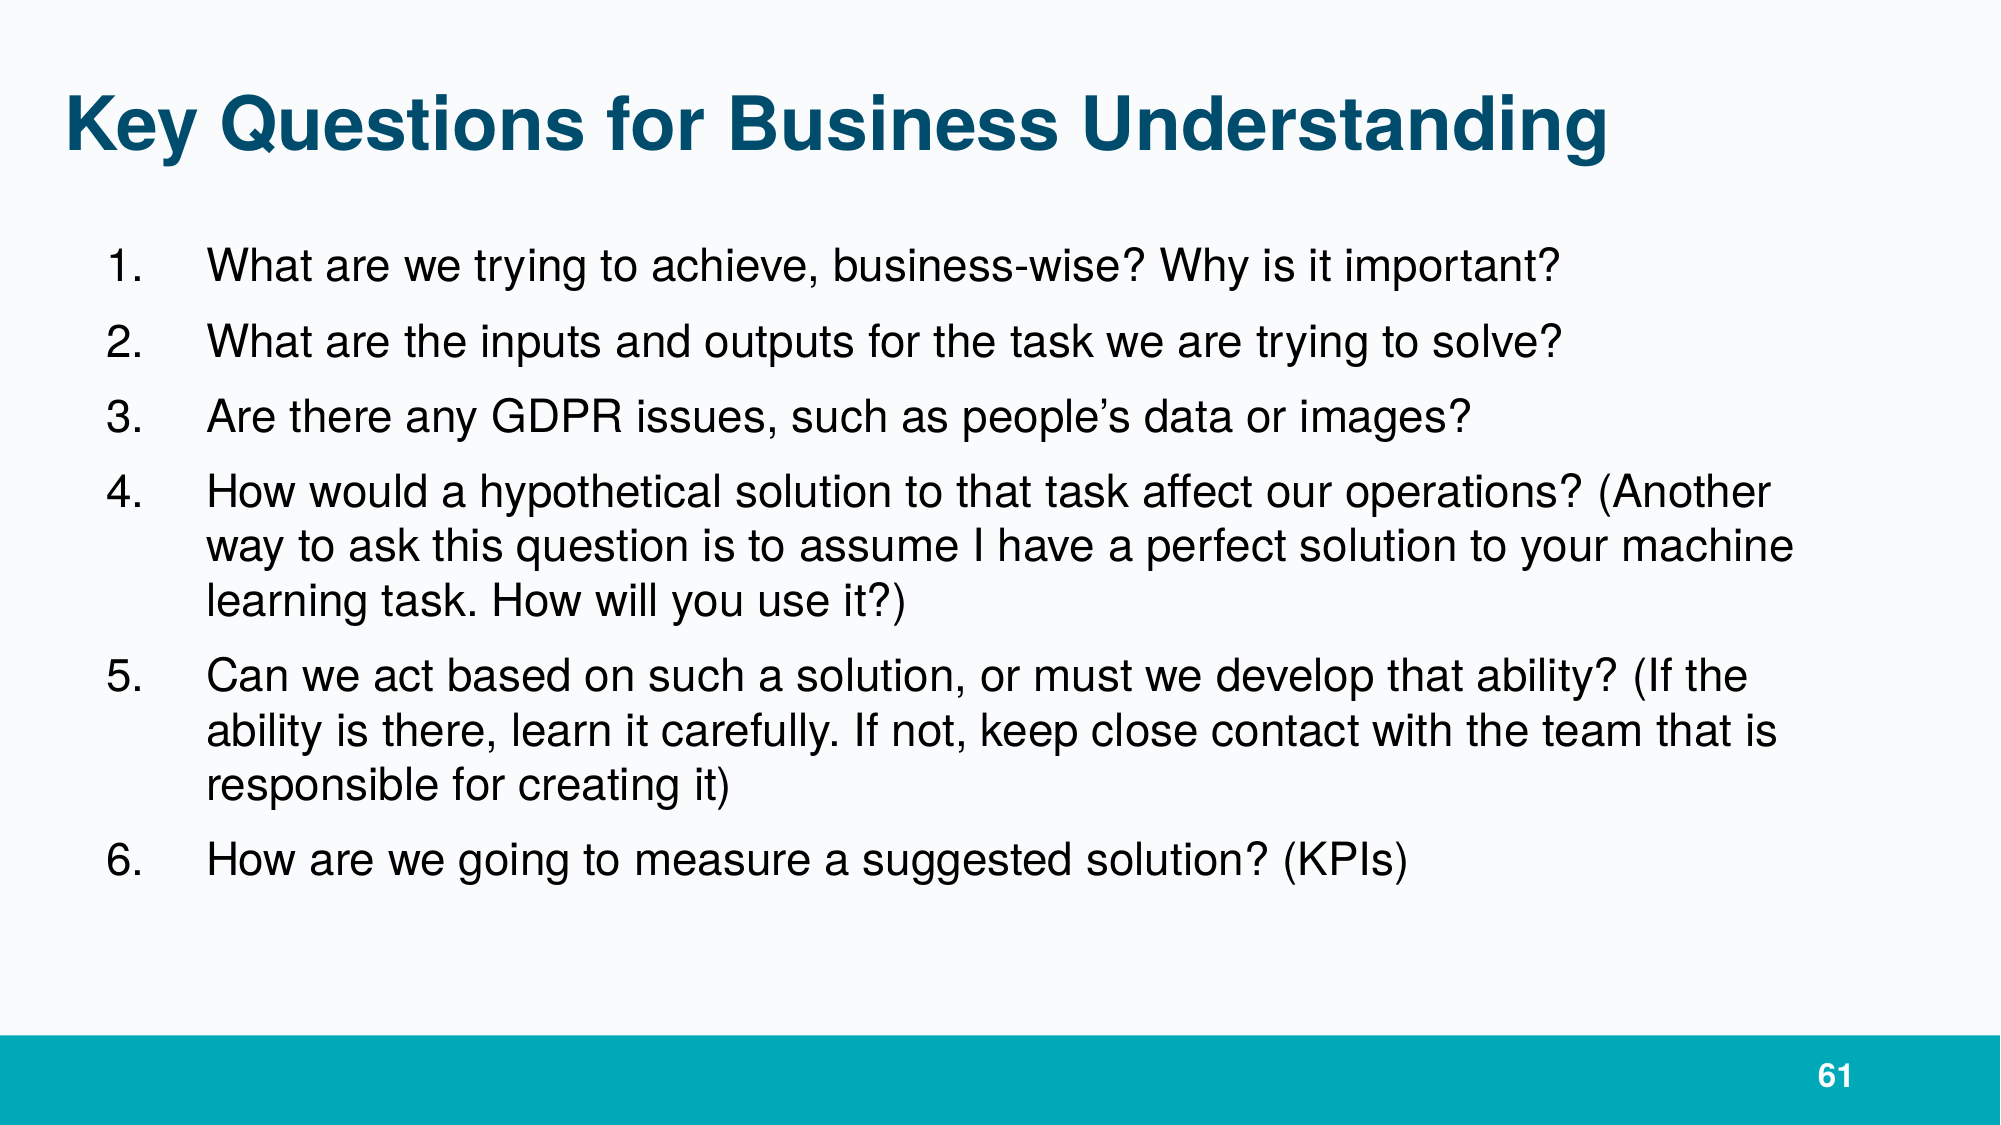

# Key Questions for Business Understanding
What are we trying to achieve, business-wise? Why is it important?
What are the inputs and outputs for the task we are trying to solve?
Are there any GDPR issues, such as people’s data or images?
How would a hypothetical solution to that task affect our operations? (Another way to ask this question is to assume I have a perfect solution to your machine learning task. How will you use it?)
Can we act based on such a solution, or must we develop that ability? (If the ability is there, learn it carefully. If not, keep close contact with the team that is responsible for creating it)
How are we going to measure a suggested solution? (KPIs)
61